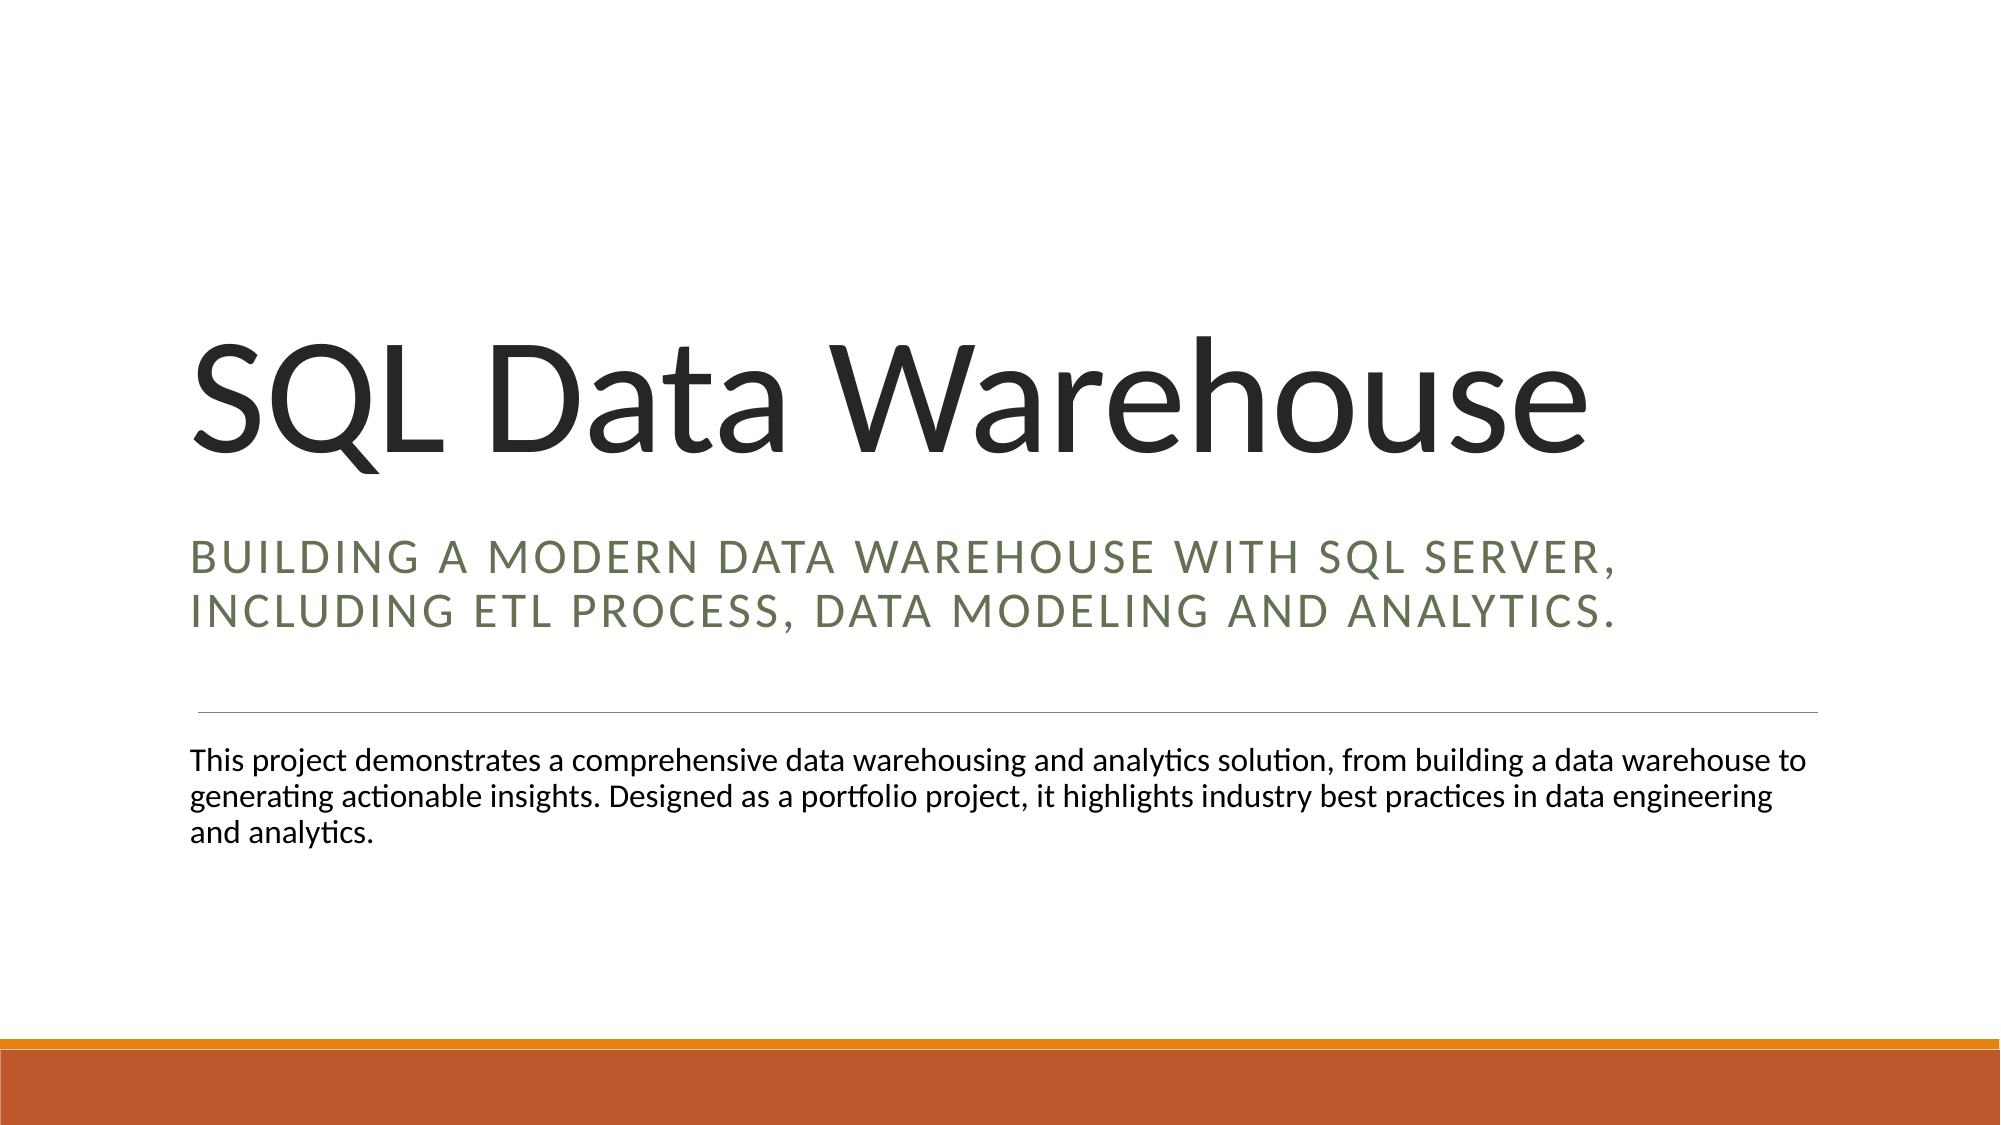

# SQL Data Warehouse
Building a modern data warehouse with SQL Server, Including ETL Process, Data Modeling and Analytics.
This project demonstrates a comprehensive data warehousing and analytics solution, from building a data warehouse to generating actionable insights. Designed as a portfolio project, it highlights industry best practices in data engineering and analytics.